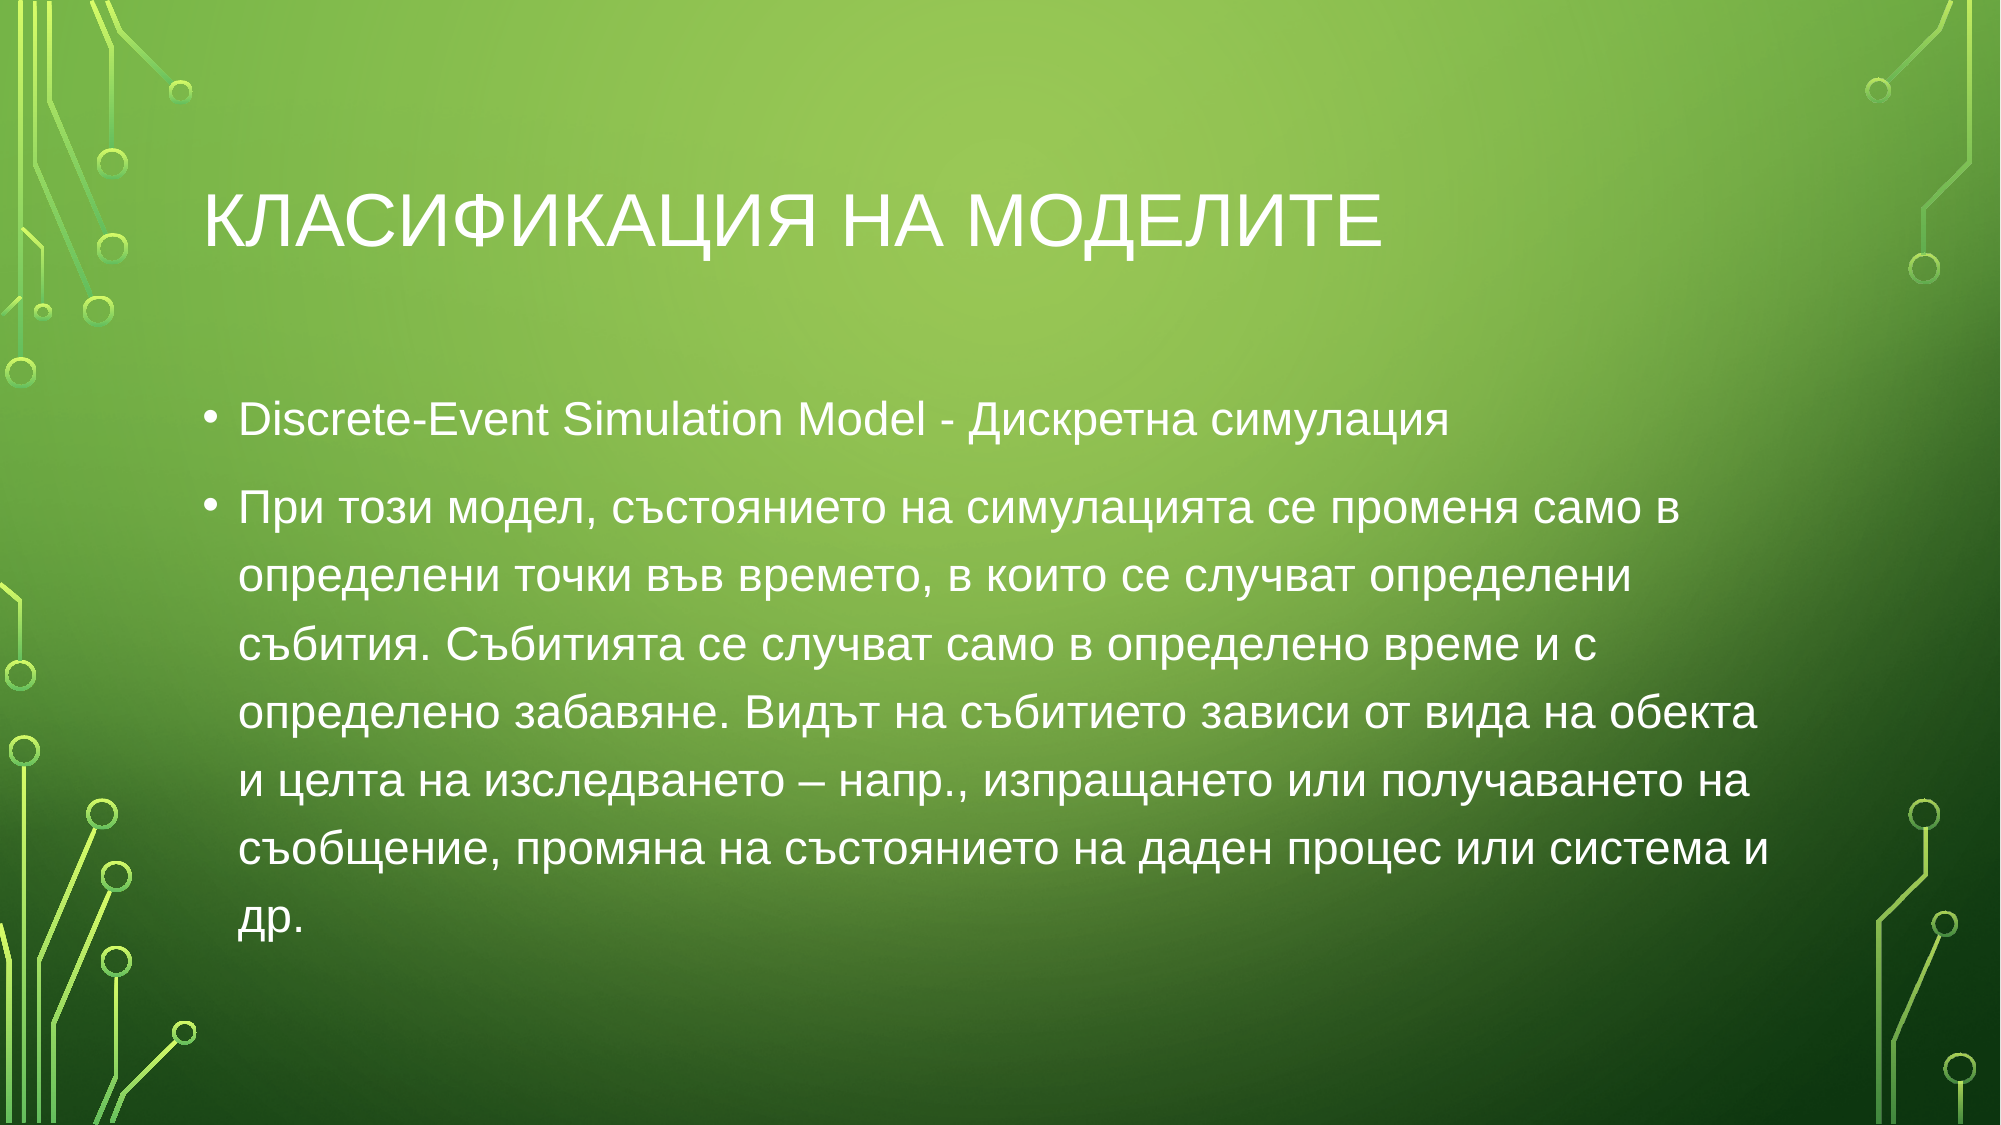

# КЛАСИФИКАЦИЯ НА МОДЕЛИТЕ
Discrete-Event Simulation Model - Дискретна симулация
При този модел, състоянието на симулацията се променя само в определени точки във времето, в които се случват определени събития. Събитията се случват само в определено време и с определено забавяне. Видът на събитието зависи от вида на обекта и целта на изследването – напр., изпращането или получаването на съобщение, промяна на състоянието на даден процес или система и др.